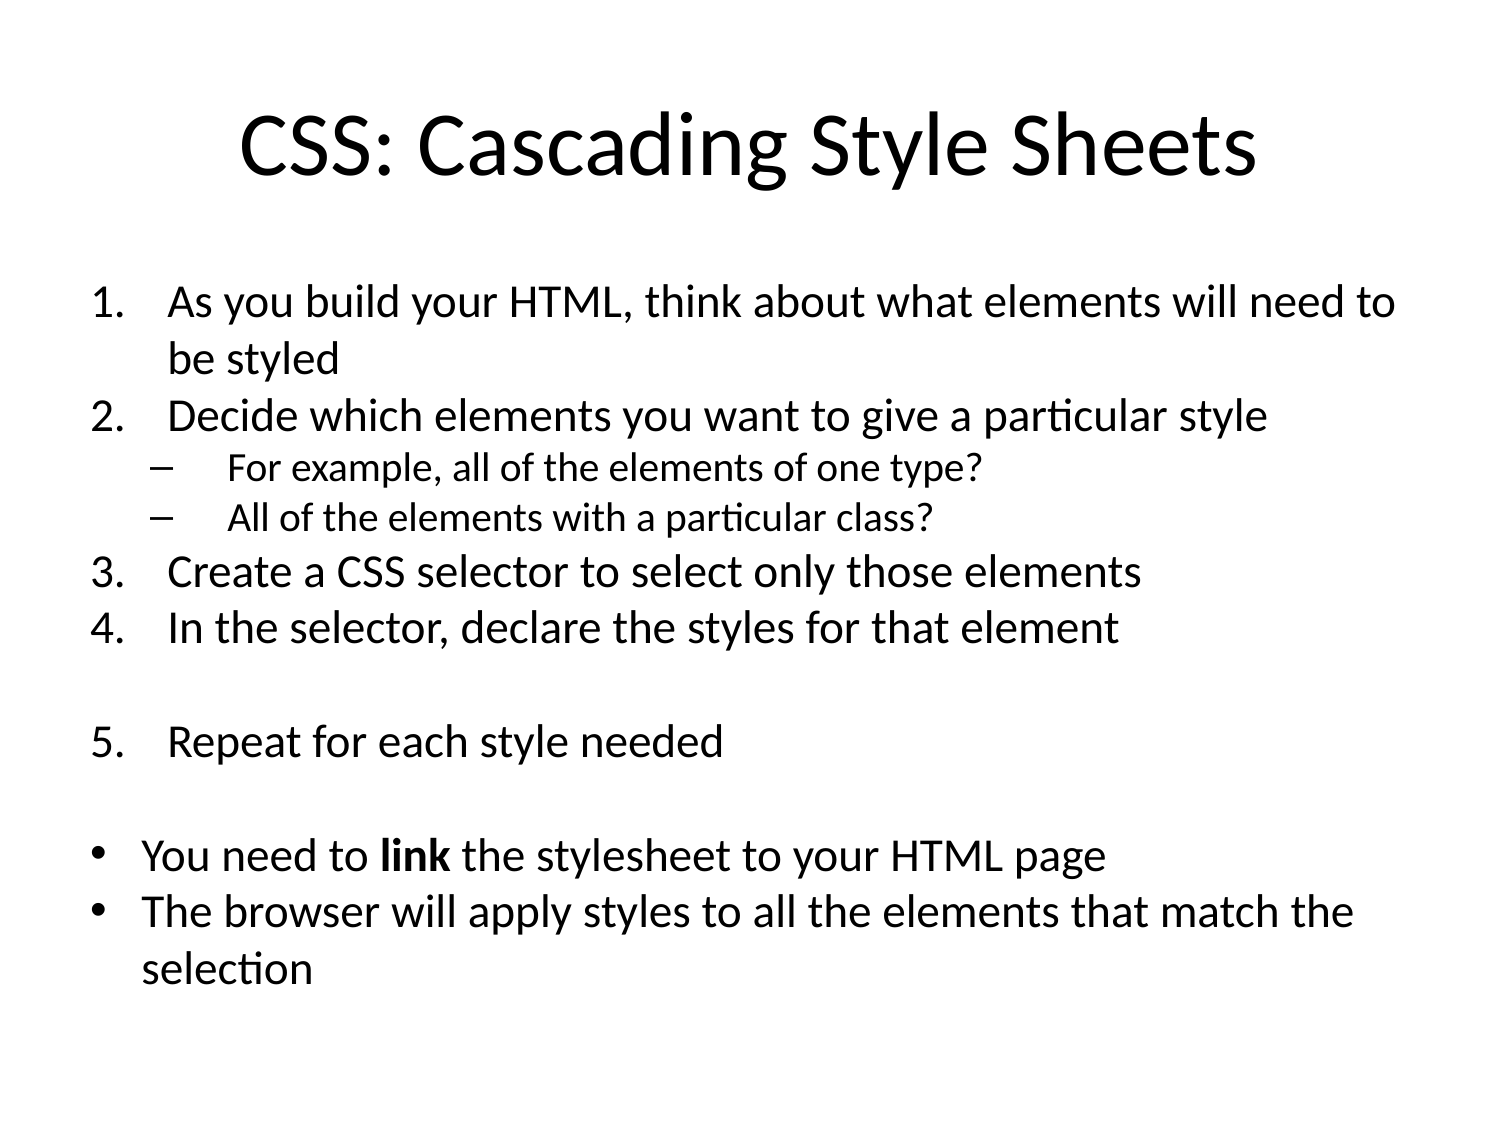

# CSS: Cascading Style Sheets
As you build your HTML, think about what elements will need to be styled
Decide which elements you want to give a particular style
For example, all of the elements of one type?
All of the elements with a particular class?
Create a CSS selector to select only those elements
In the selector, declare the styles for that element

Repeat for each style needed

You need to link the stylesheet to your HTML page
The browser will apply styles to all the elements that match the selection